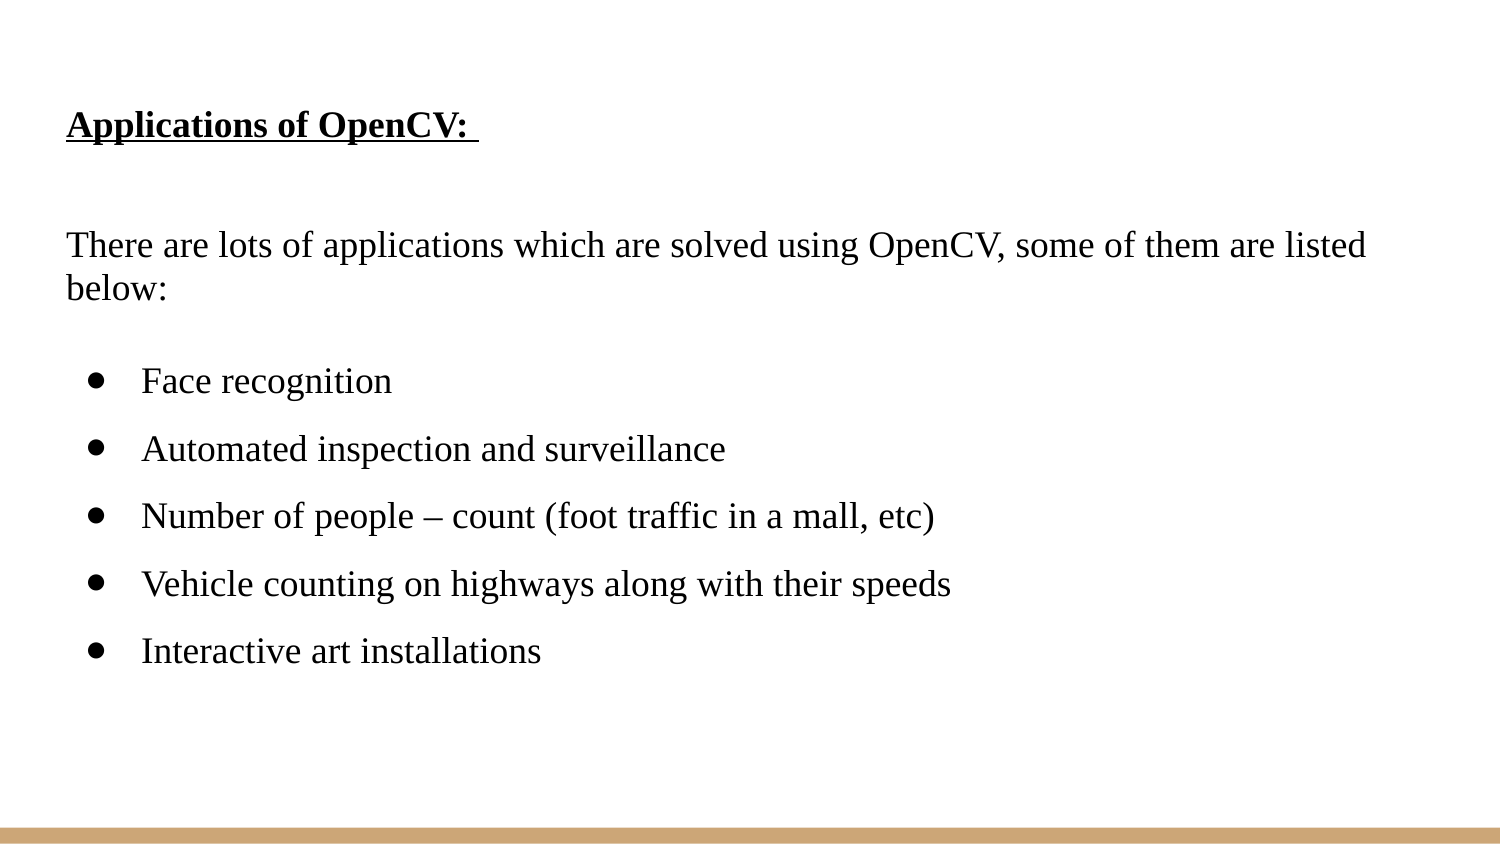

Applications of OpenCV:

There are lots of applications which are solved using OpenCV, some of them are listed below:
Face recognition
Automated inspection and surveillance
Number of people – count (foot traffic in a mall, etc)
Vehicle counting on highways along with their speeds
Interactive art installations